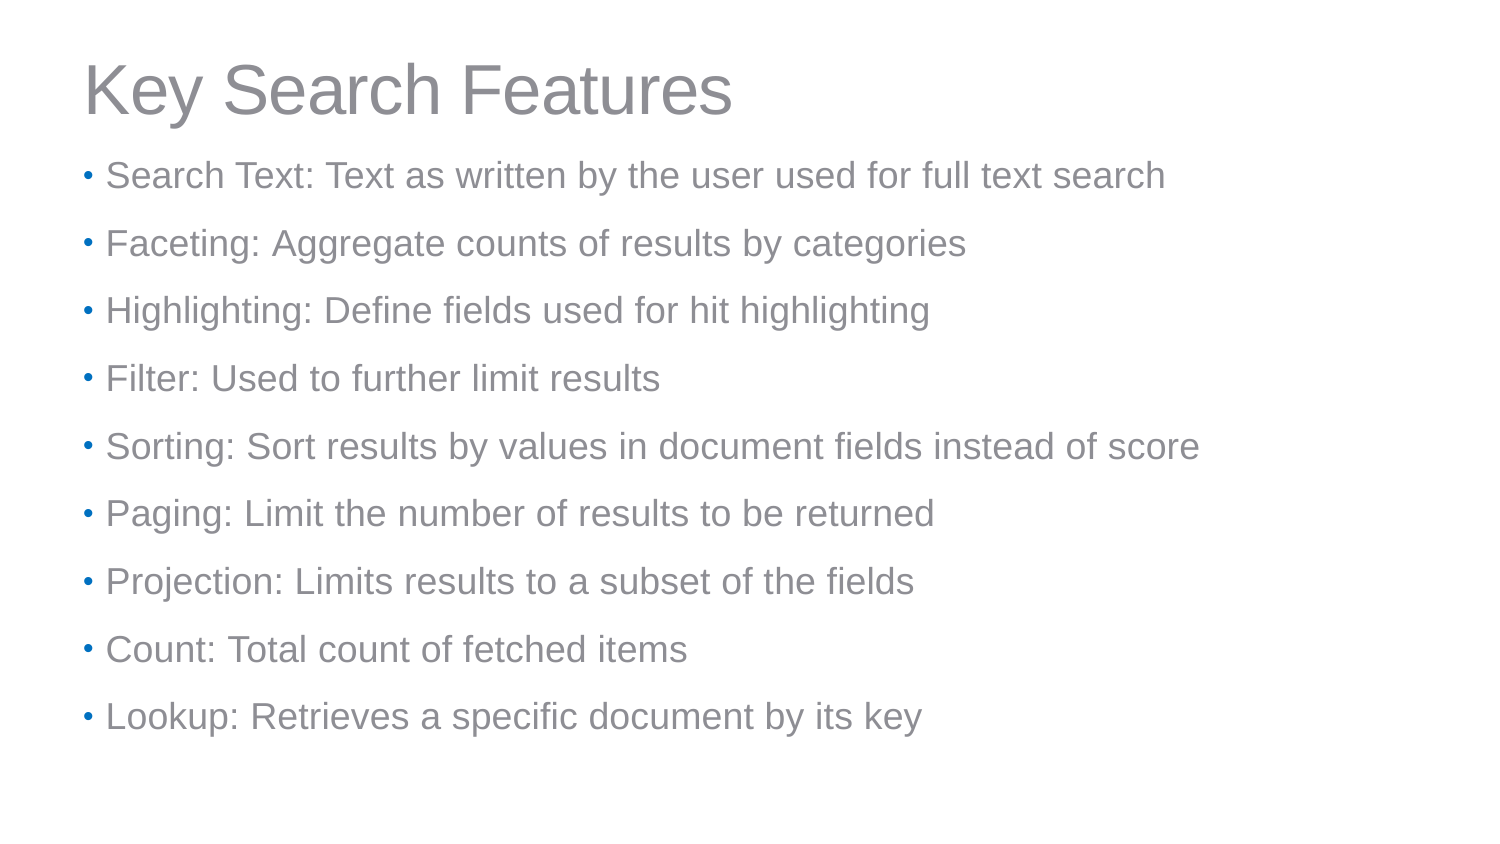

# Key Search Features
Search Text: Text as written by the user used for full text search
Faceting: Aggregate counts of results by categories
Highlighting: Define fields used for hit highlighting
Filter: Used to further limit results
Sorting: Sort results by values in document fields instead of score
Paging: Limit the number of results to be returned
Projection: Limits results to a subset of the fields
Count: Total count of fetched items
Lookup: Retrieves a specific document by its key